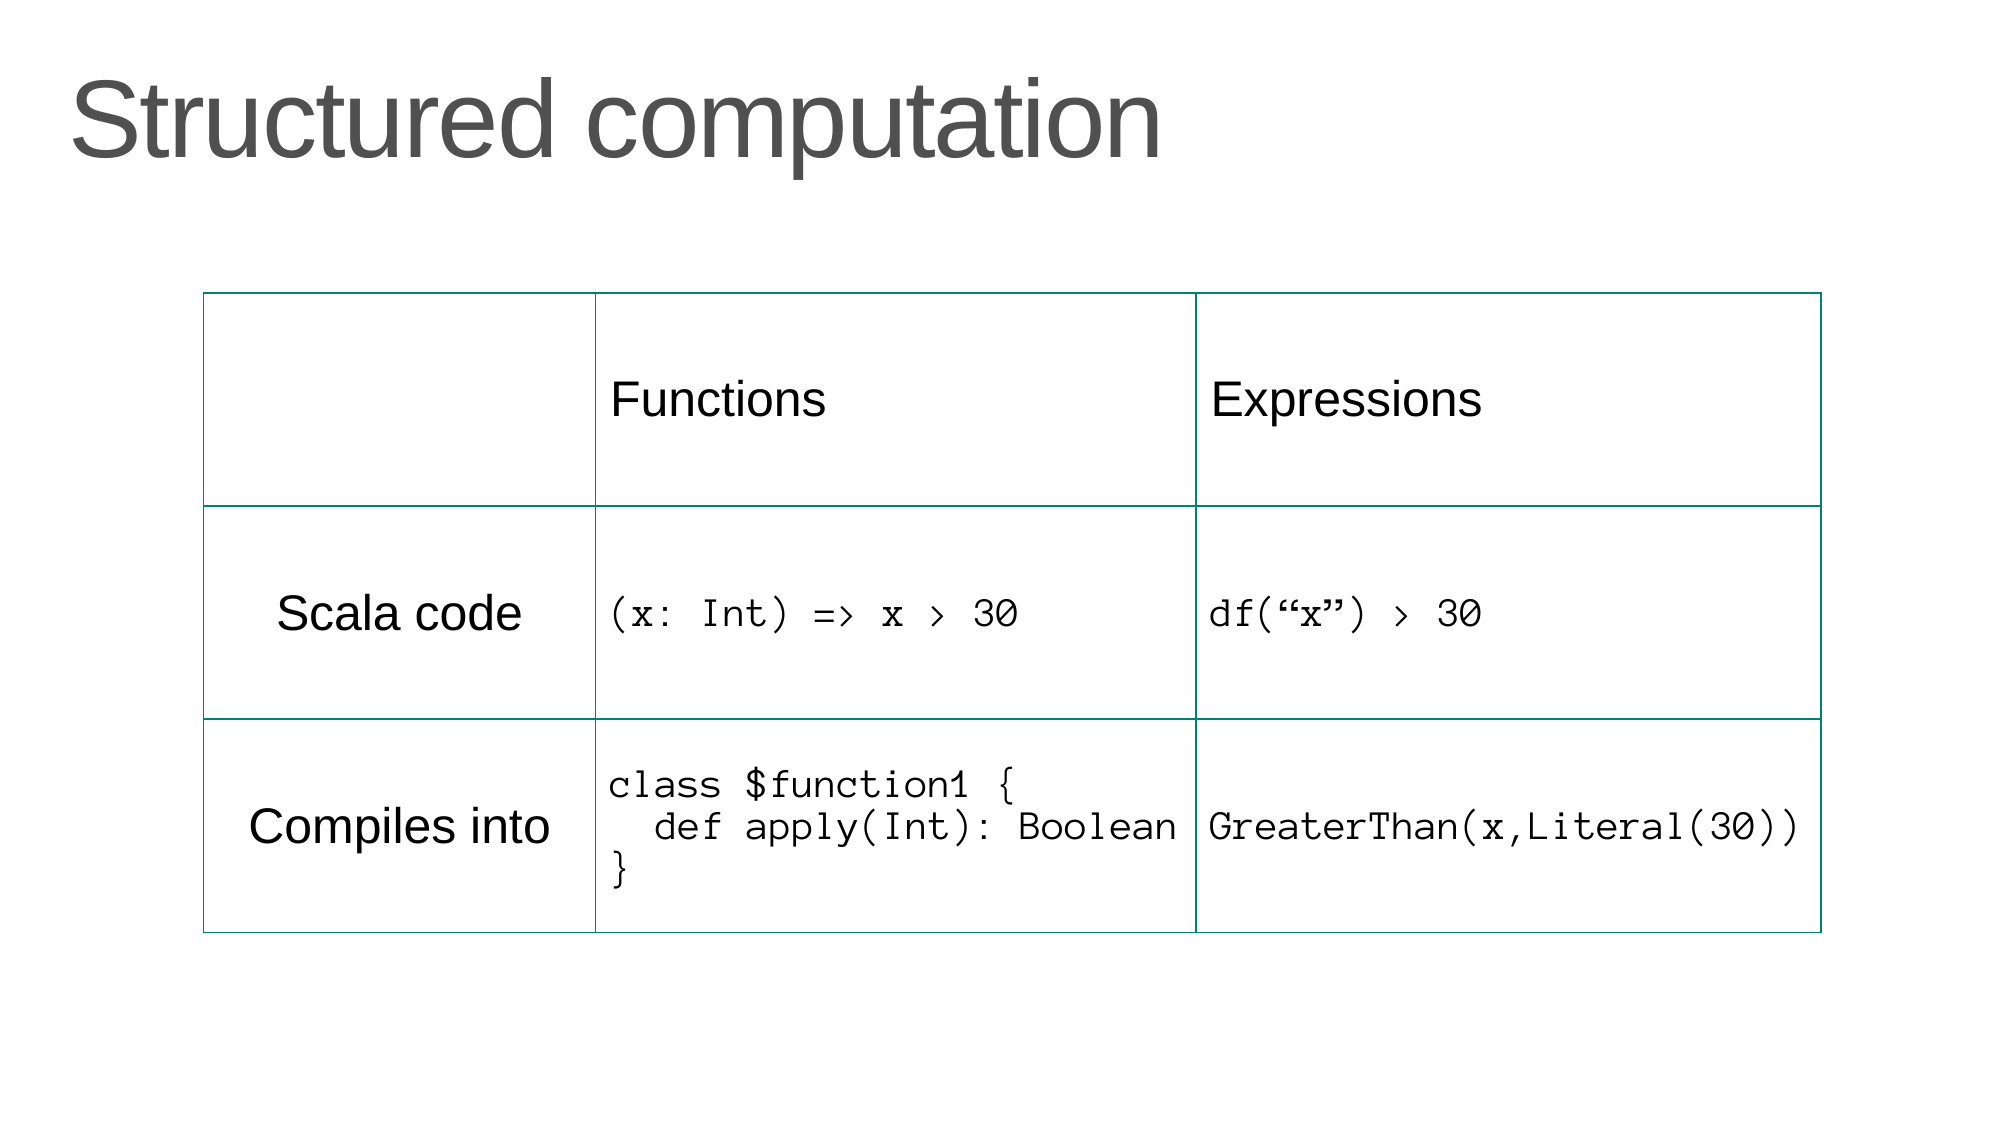

# Structured computation
|  | Functions | Expressions |
| --- | --- | --- |
| Scala code | (x: Int) => x > 30 | df(“x”) > 30 |
| Compiles into | class $function1 { def apply(Int): Boolean } | GreaterThan(x,Literal(30)) |